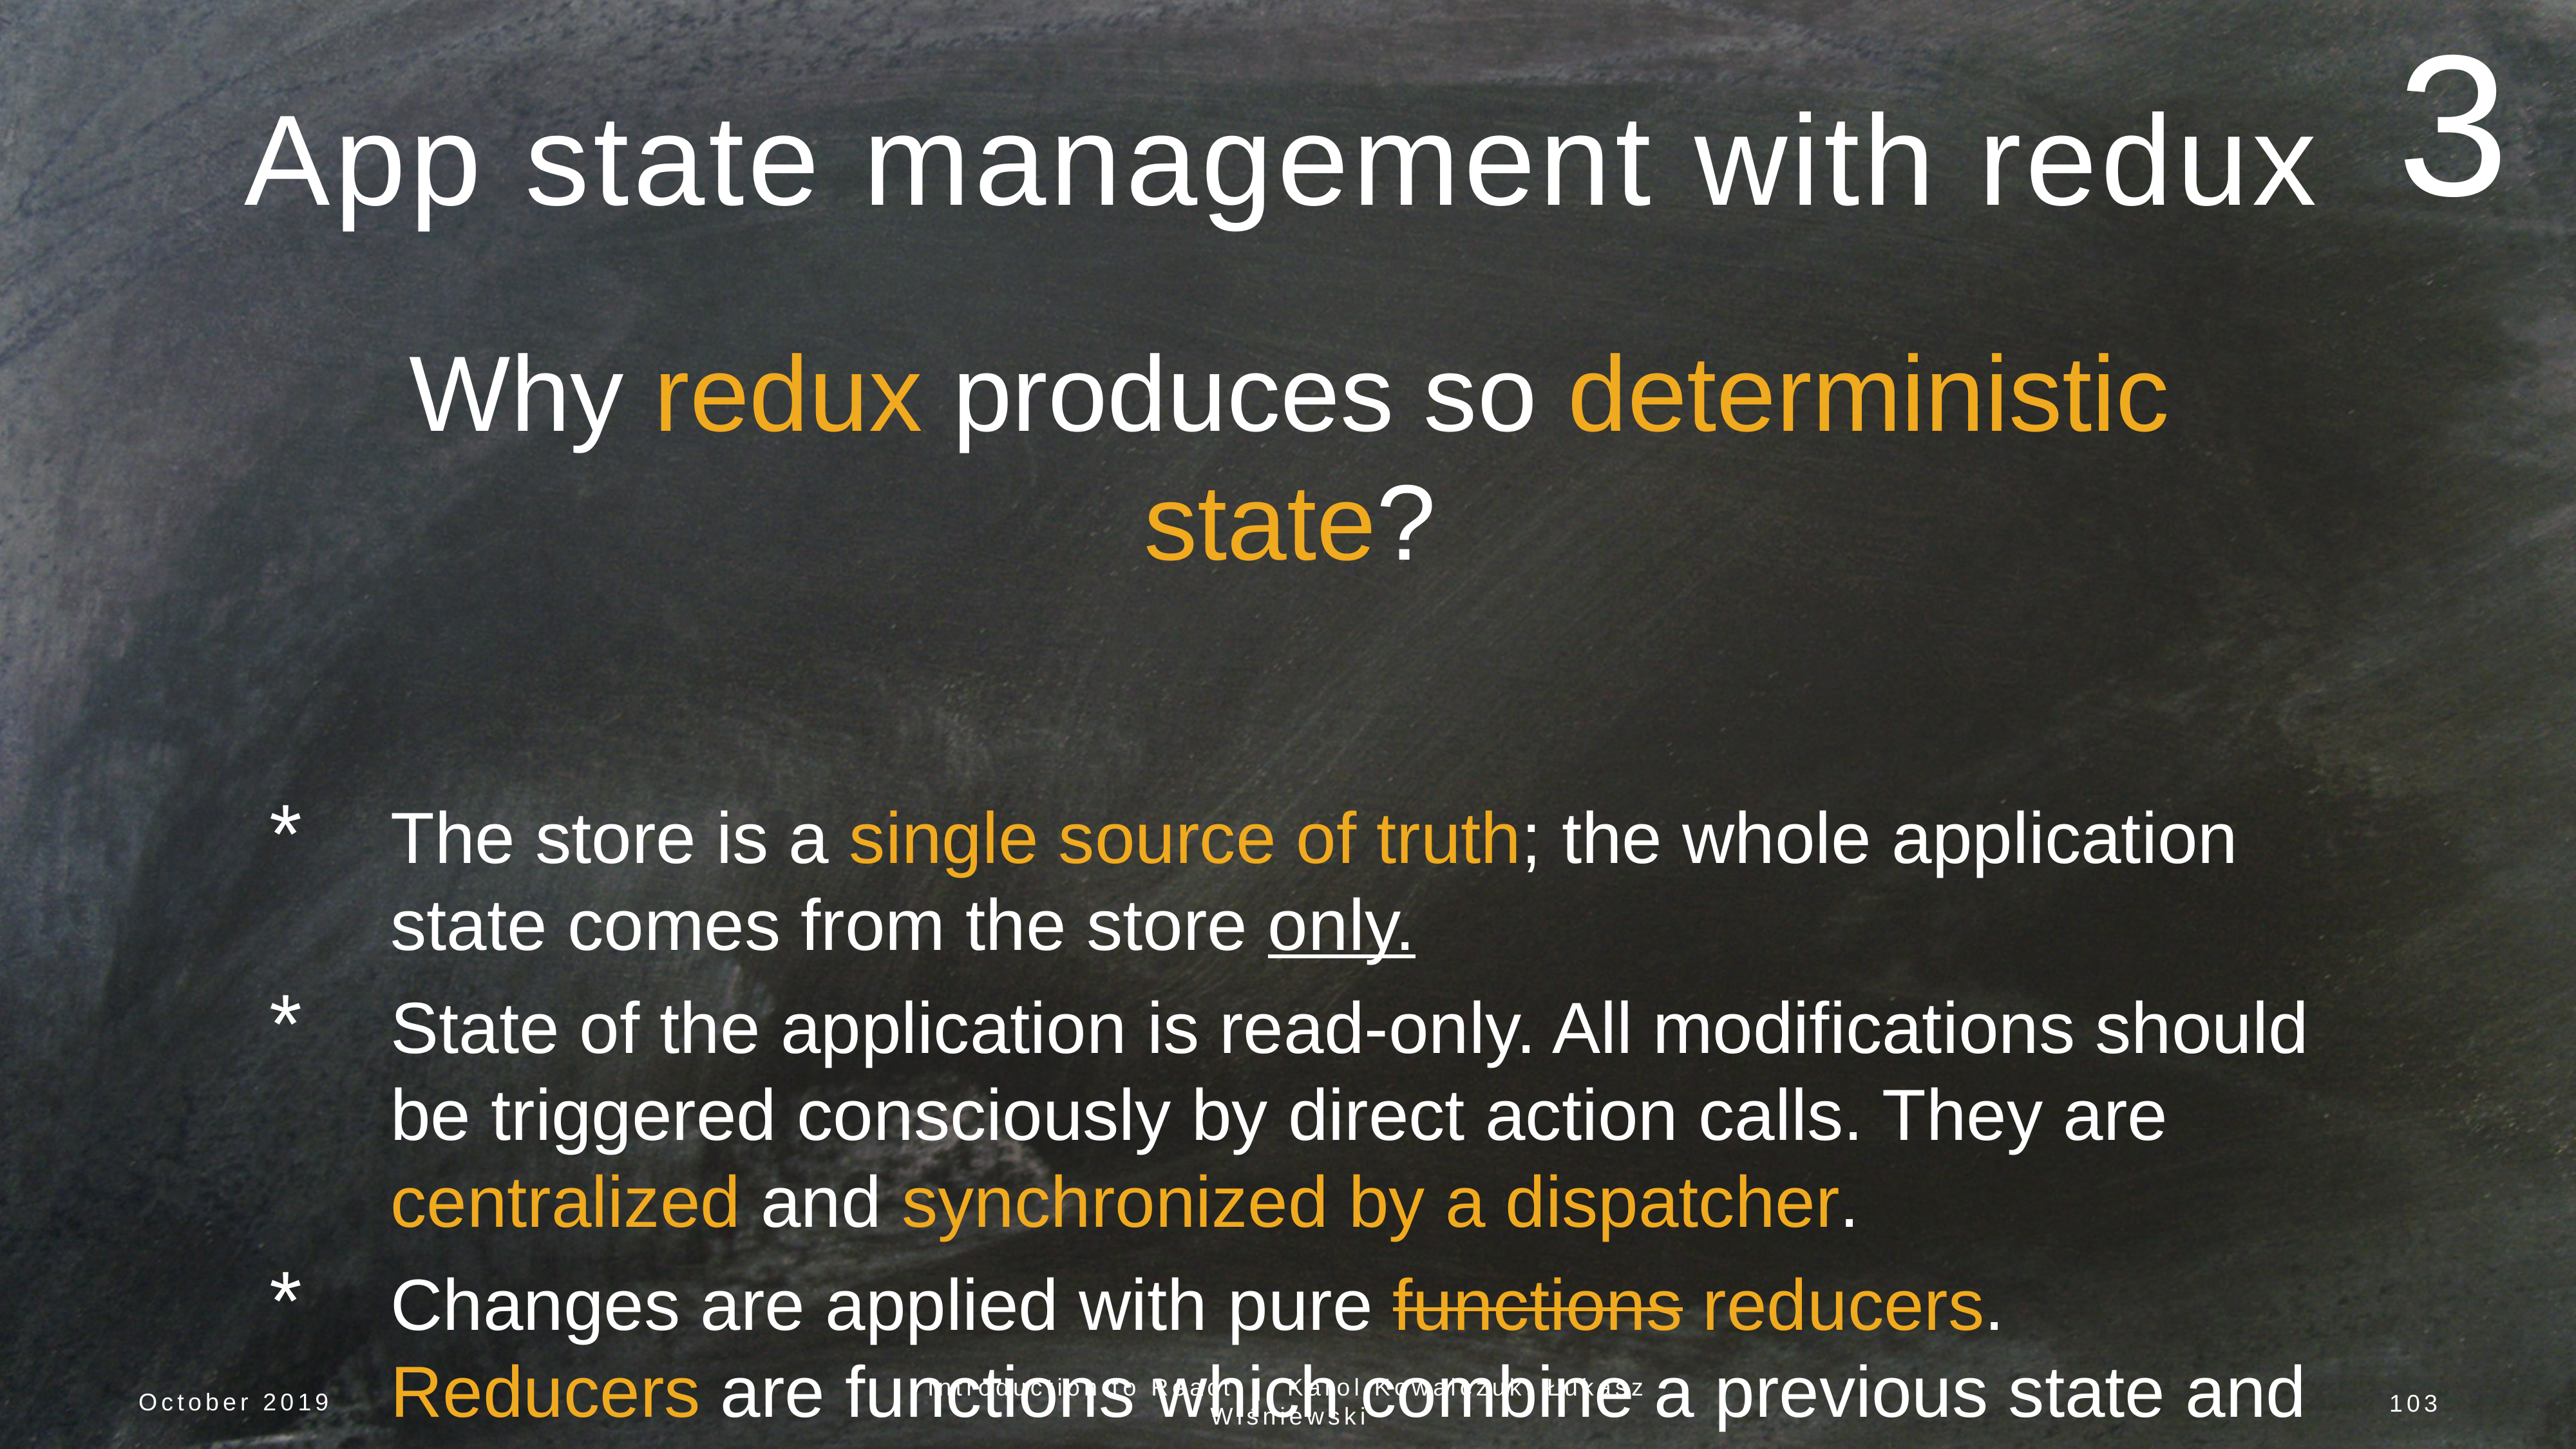

3
App state management with redux
Why redux produces so deterministic state?

The store is a single source of truth; the whole application state comes from the store only.
State of the application is read-only. All modifications should be triggered consciously by direct action calls. They are centralized and synchronized by a dispatcher.
Changes are applied with pure functions reducers. Reducers are functions which combine a previous state and incoming action into the new state.
October 2019
Introduction to React  |  Karol Kowalczuk, Łukasz Wiśniewski
103